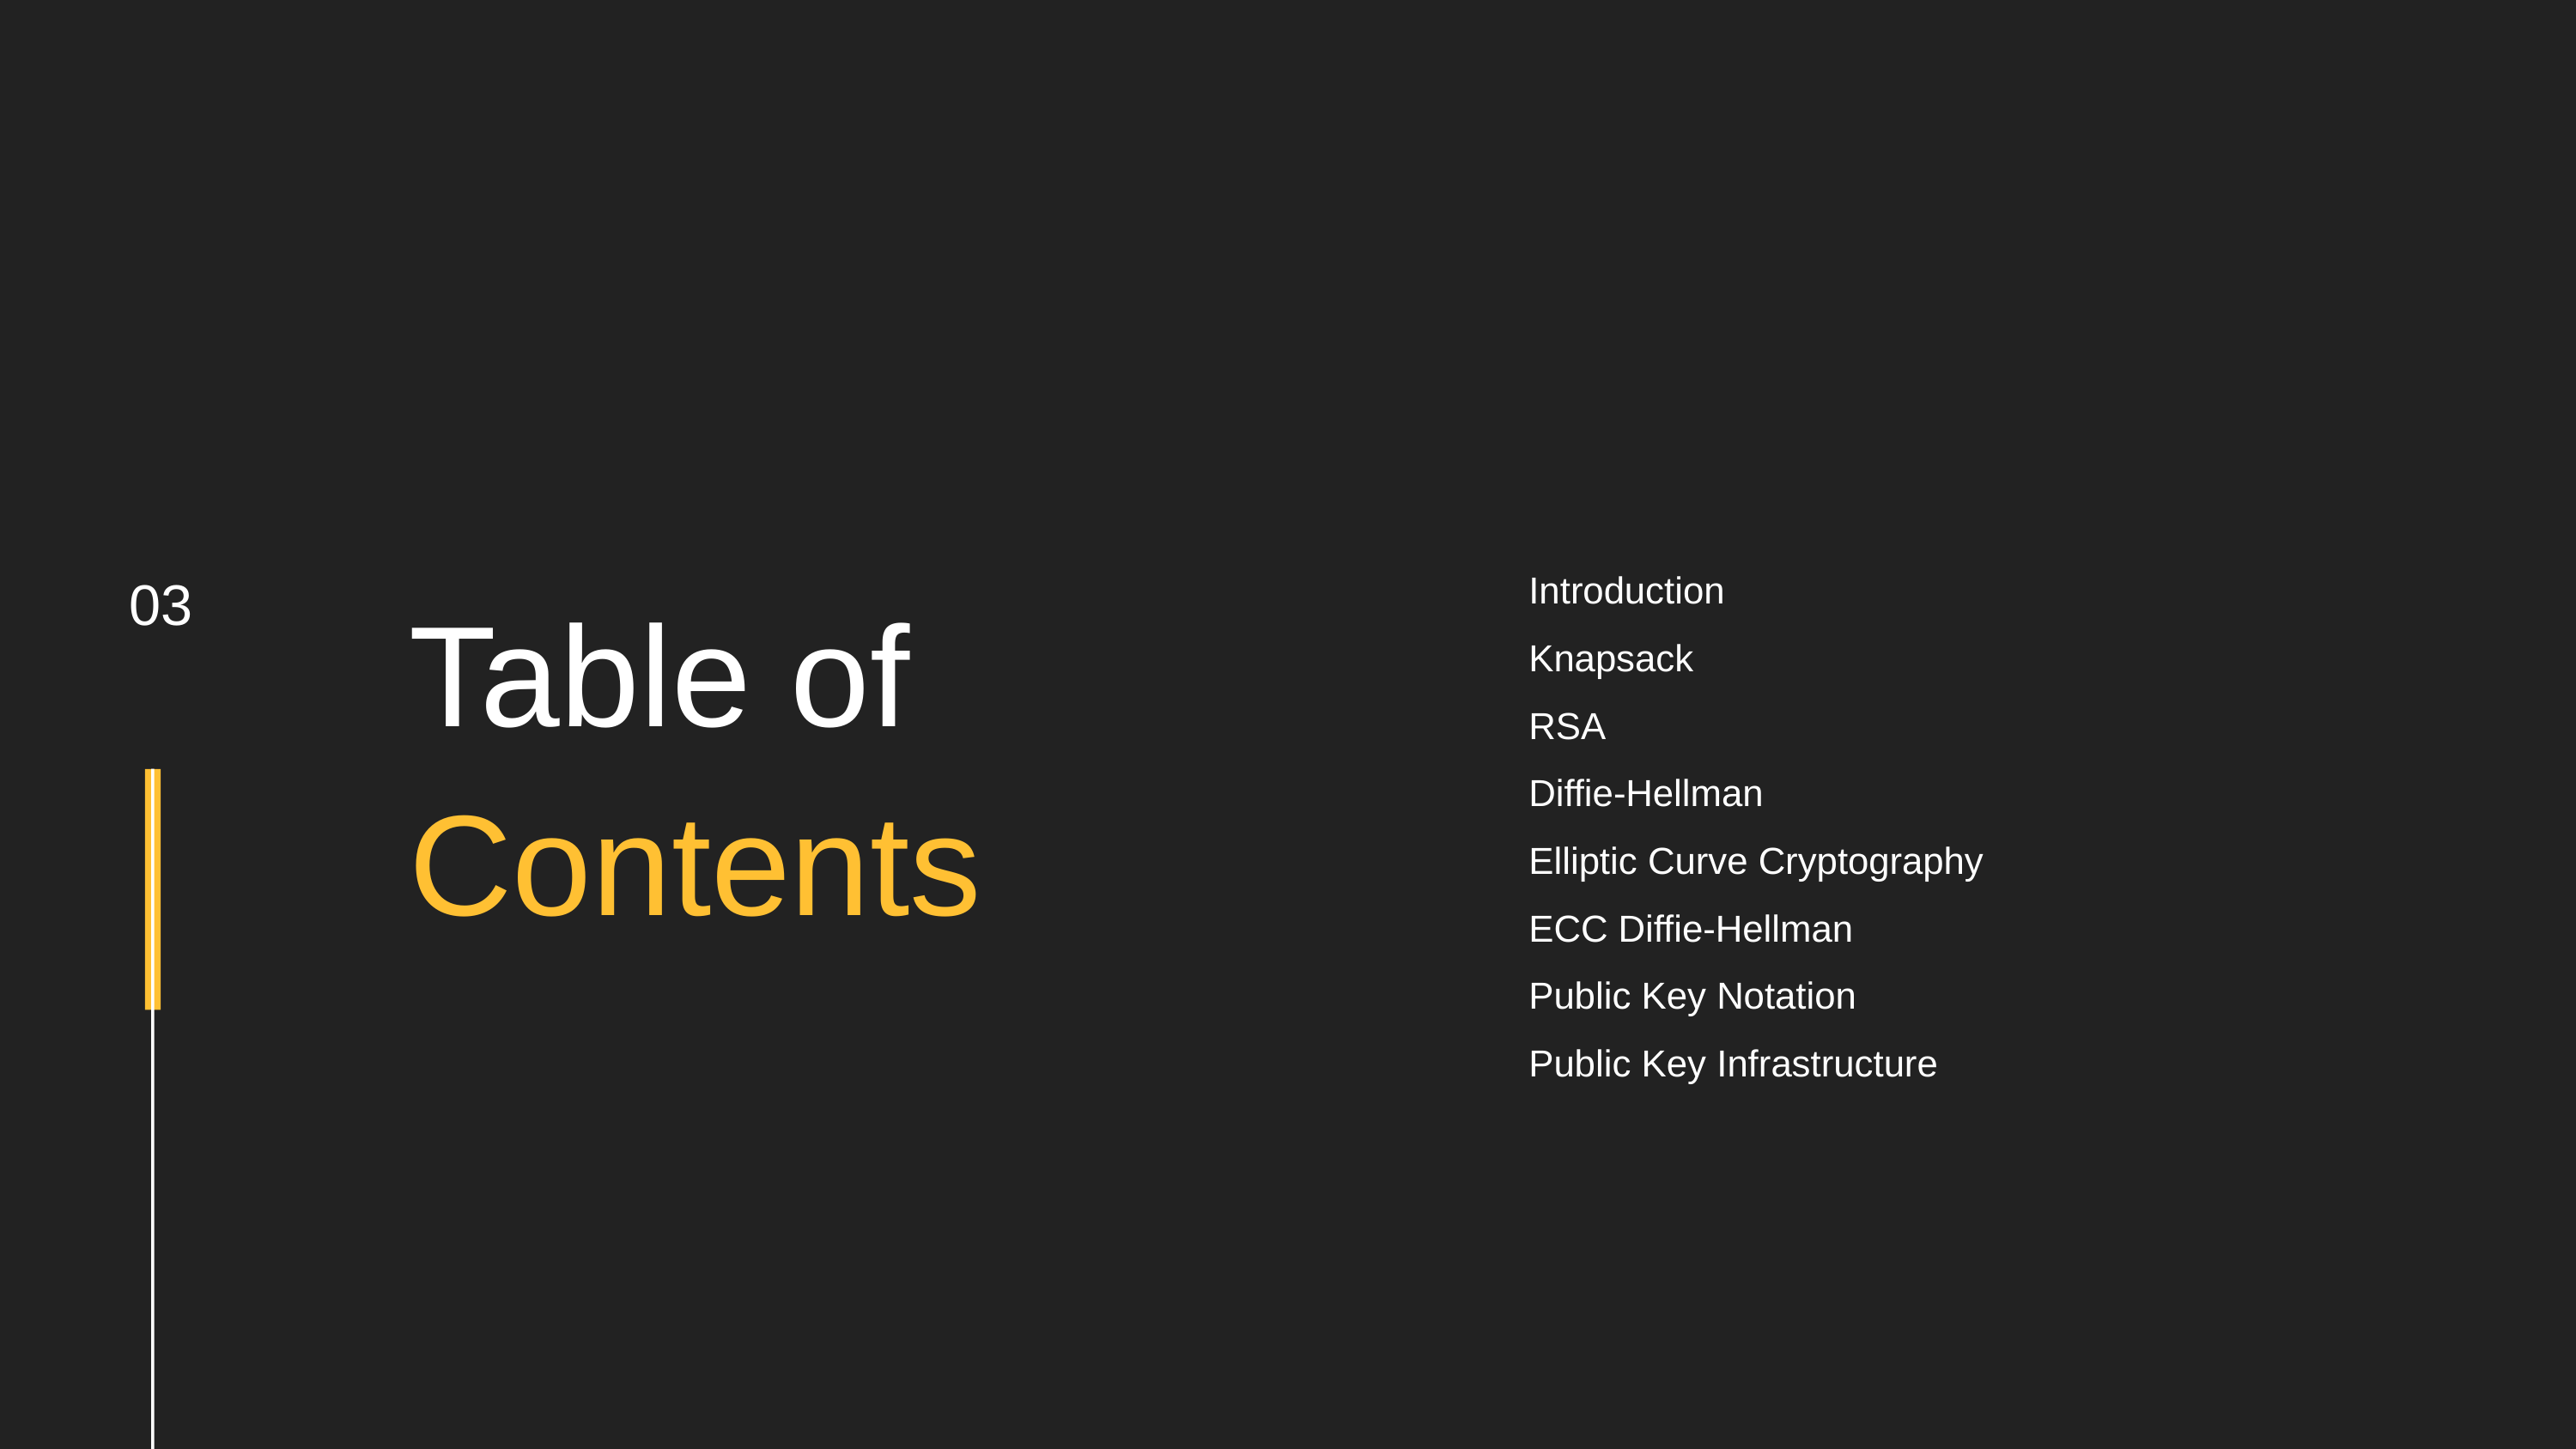

Introduction
Knapsack
RSA
Diffie-Hellman
Elliptic Curve Cryptography
ECC Diffie-Hellman
Public Key Notation
Public Key Infrastructure
Table of Contents
03